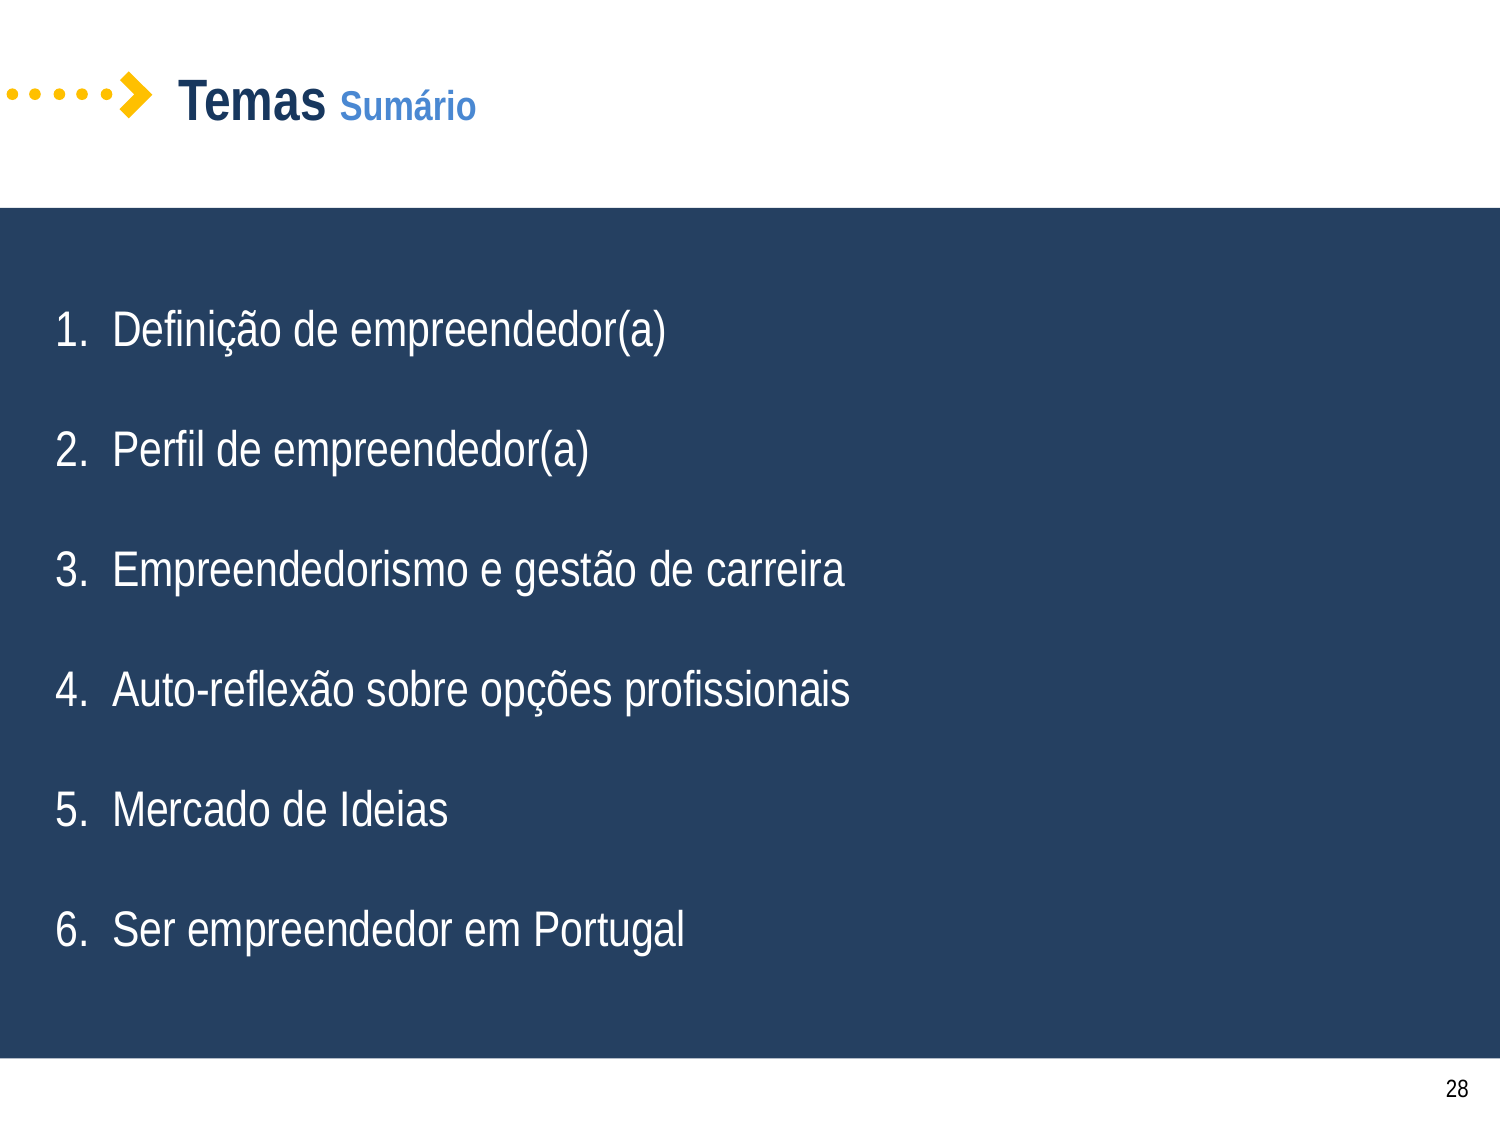

Temas Sumário

Definição de empreendedor(a)

Perfil de empreendedor(a)

Empreendedorismo e gestão de carreira

Auto-reflexão sobre opções profissionais

Mercado de Ideias

Ser empreendedor em Portugal
28